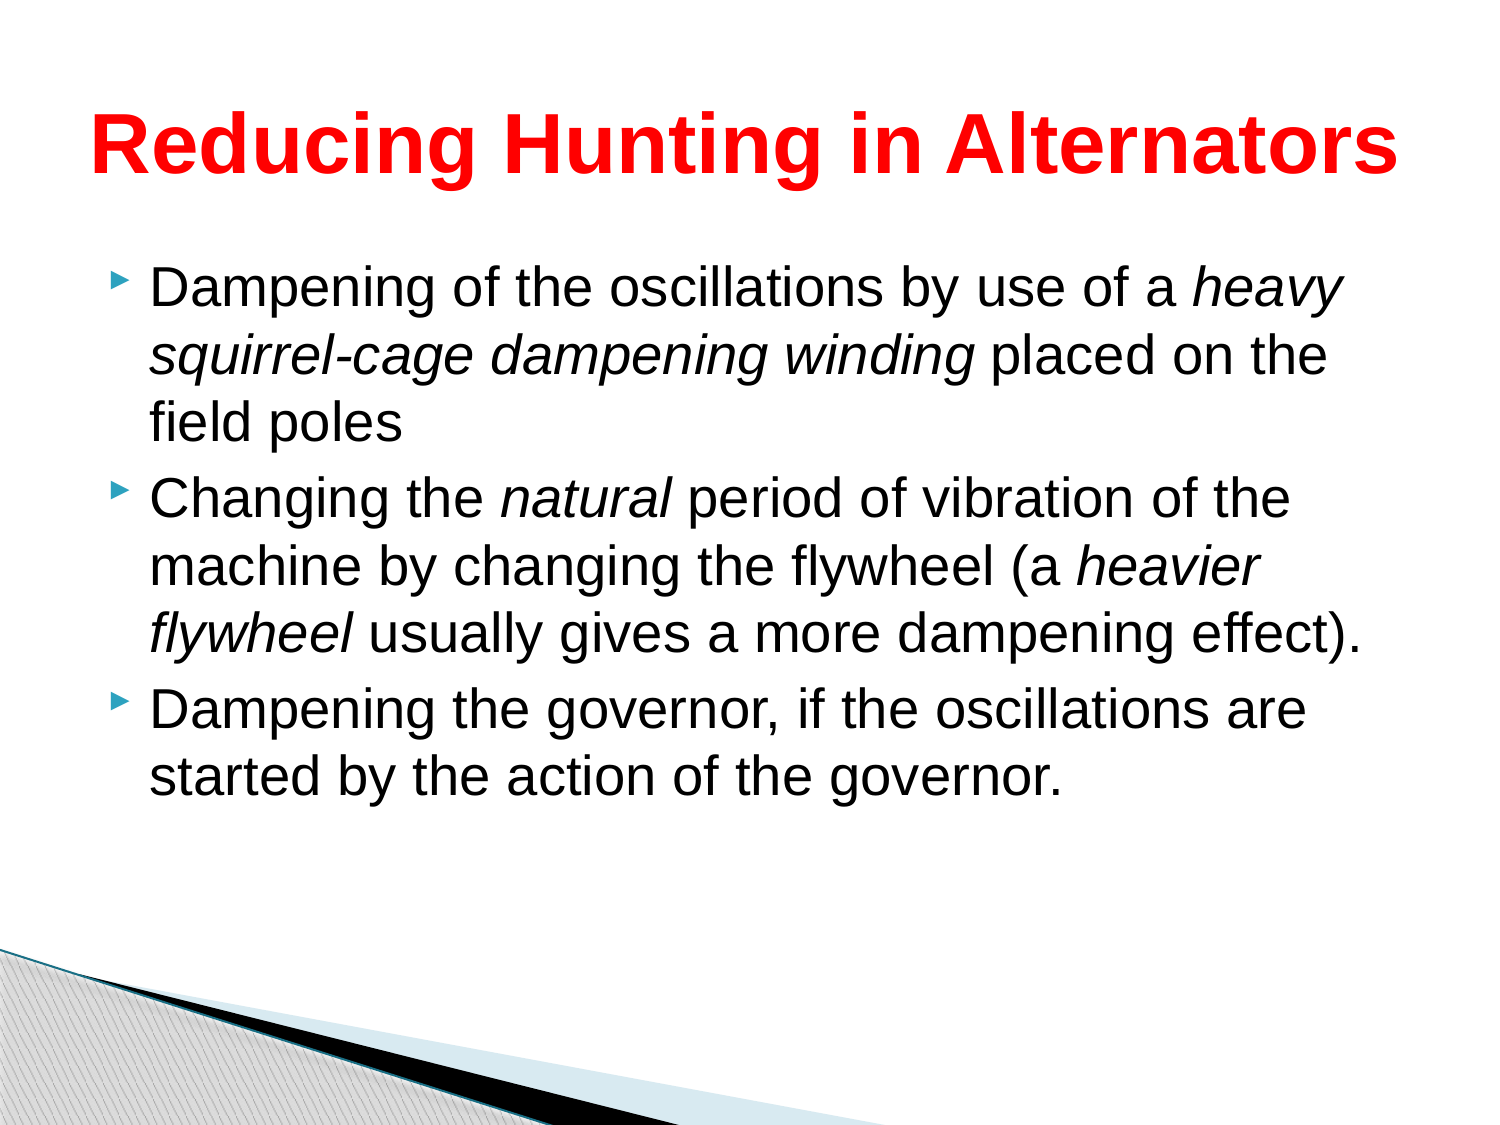

# Reducing Hunting in Alternators
Dampening of the oscillations by use of a heavy squirrel-cage dampening winding placed on the field poles
Changing the natural period of vibration of the machine by changing the flywheel (a heavier flywheel usually gives a more dampening effect).
Dampening the governor, if the oscillations are started by the action of the governor.